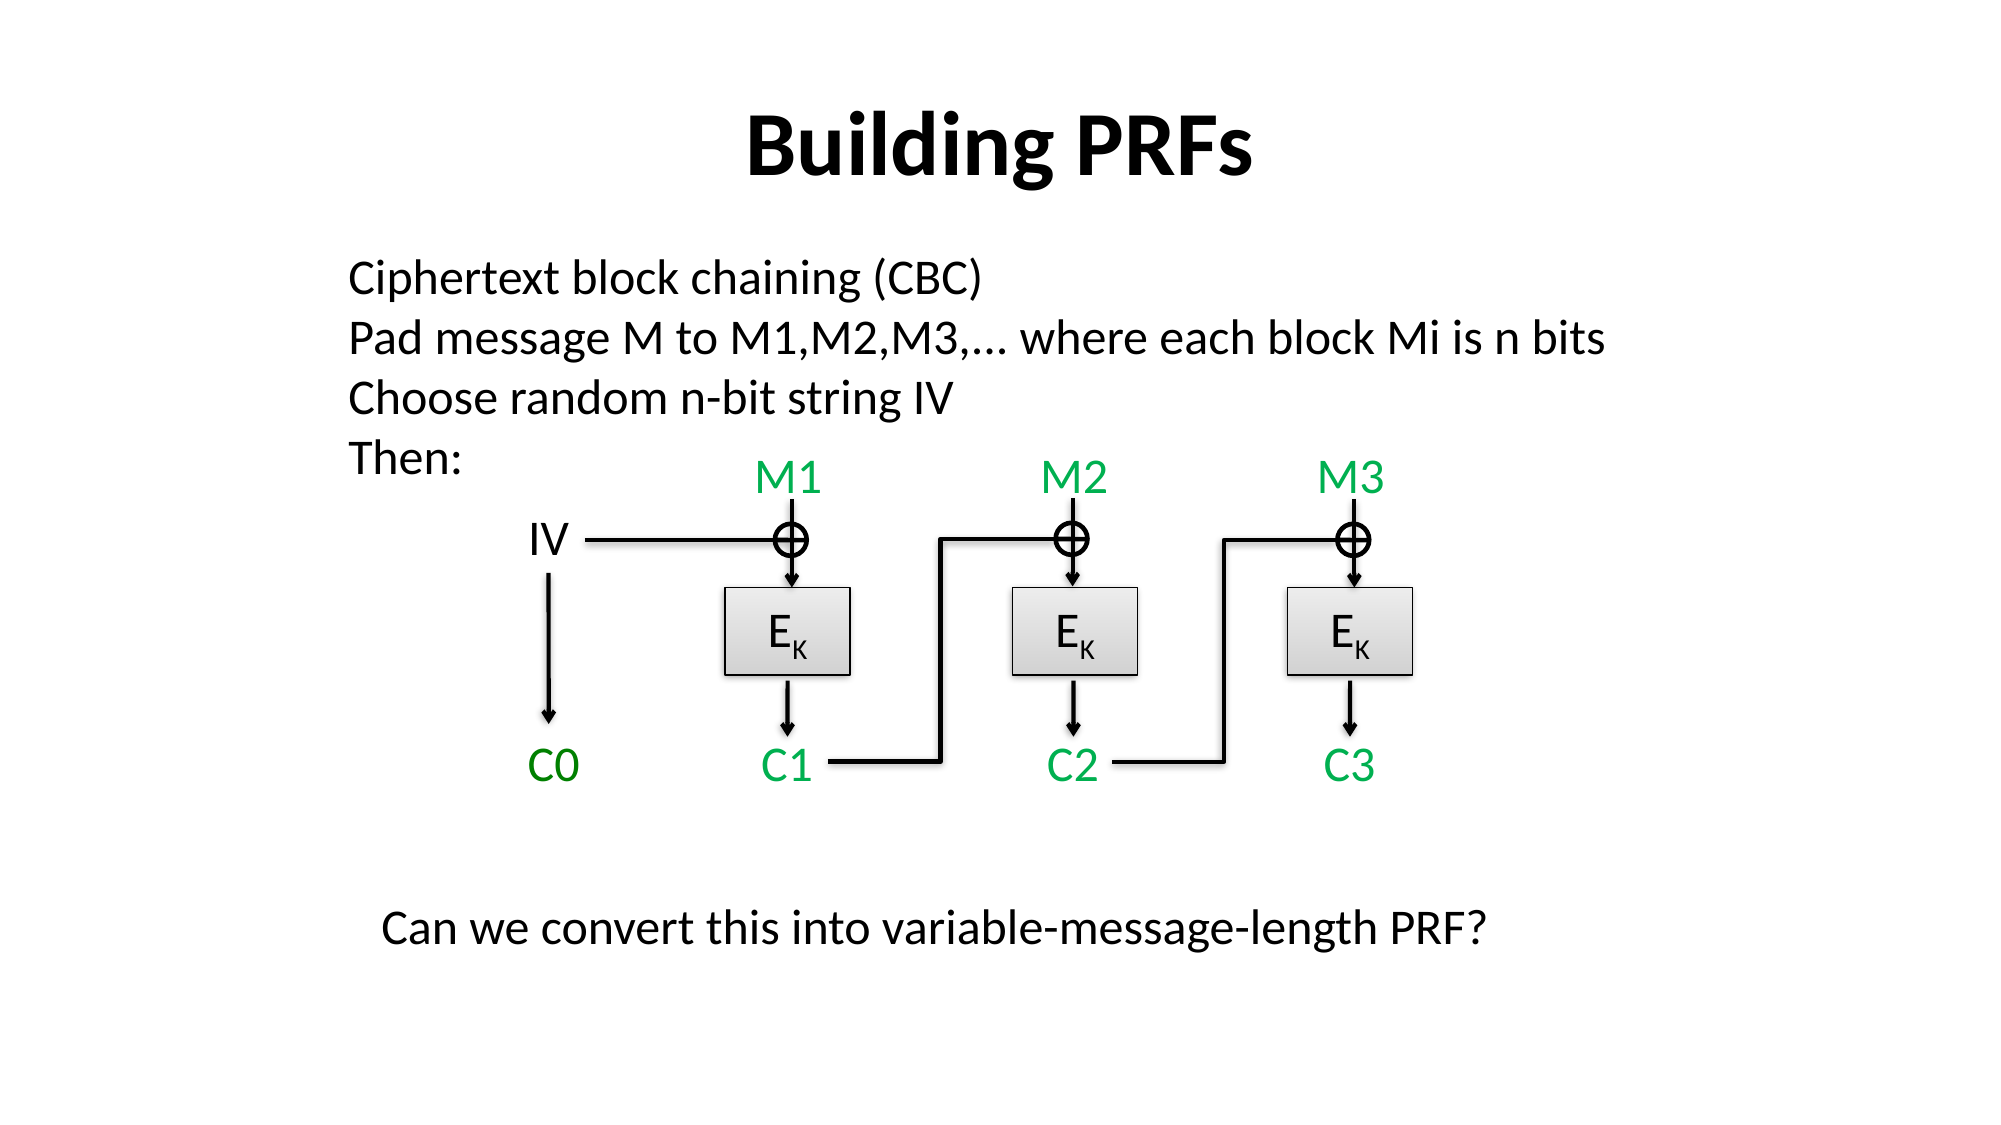

# Building PRFs
Ciphertext block chaining (CBC)
Pad message M to M1,M2,M3,... where each block Mi is n bits
Choose random n-bit string IV
Then:
M1
M2
M3
IV

EK
EK
EK
C0
C1
C2
C3
Can we convert this into variable-message-length PRF?